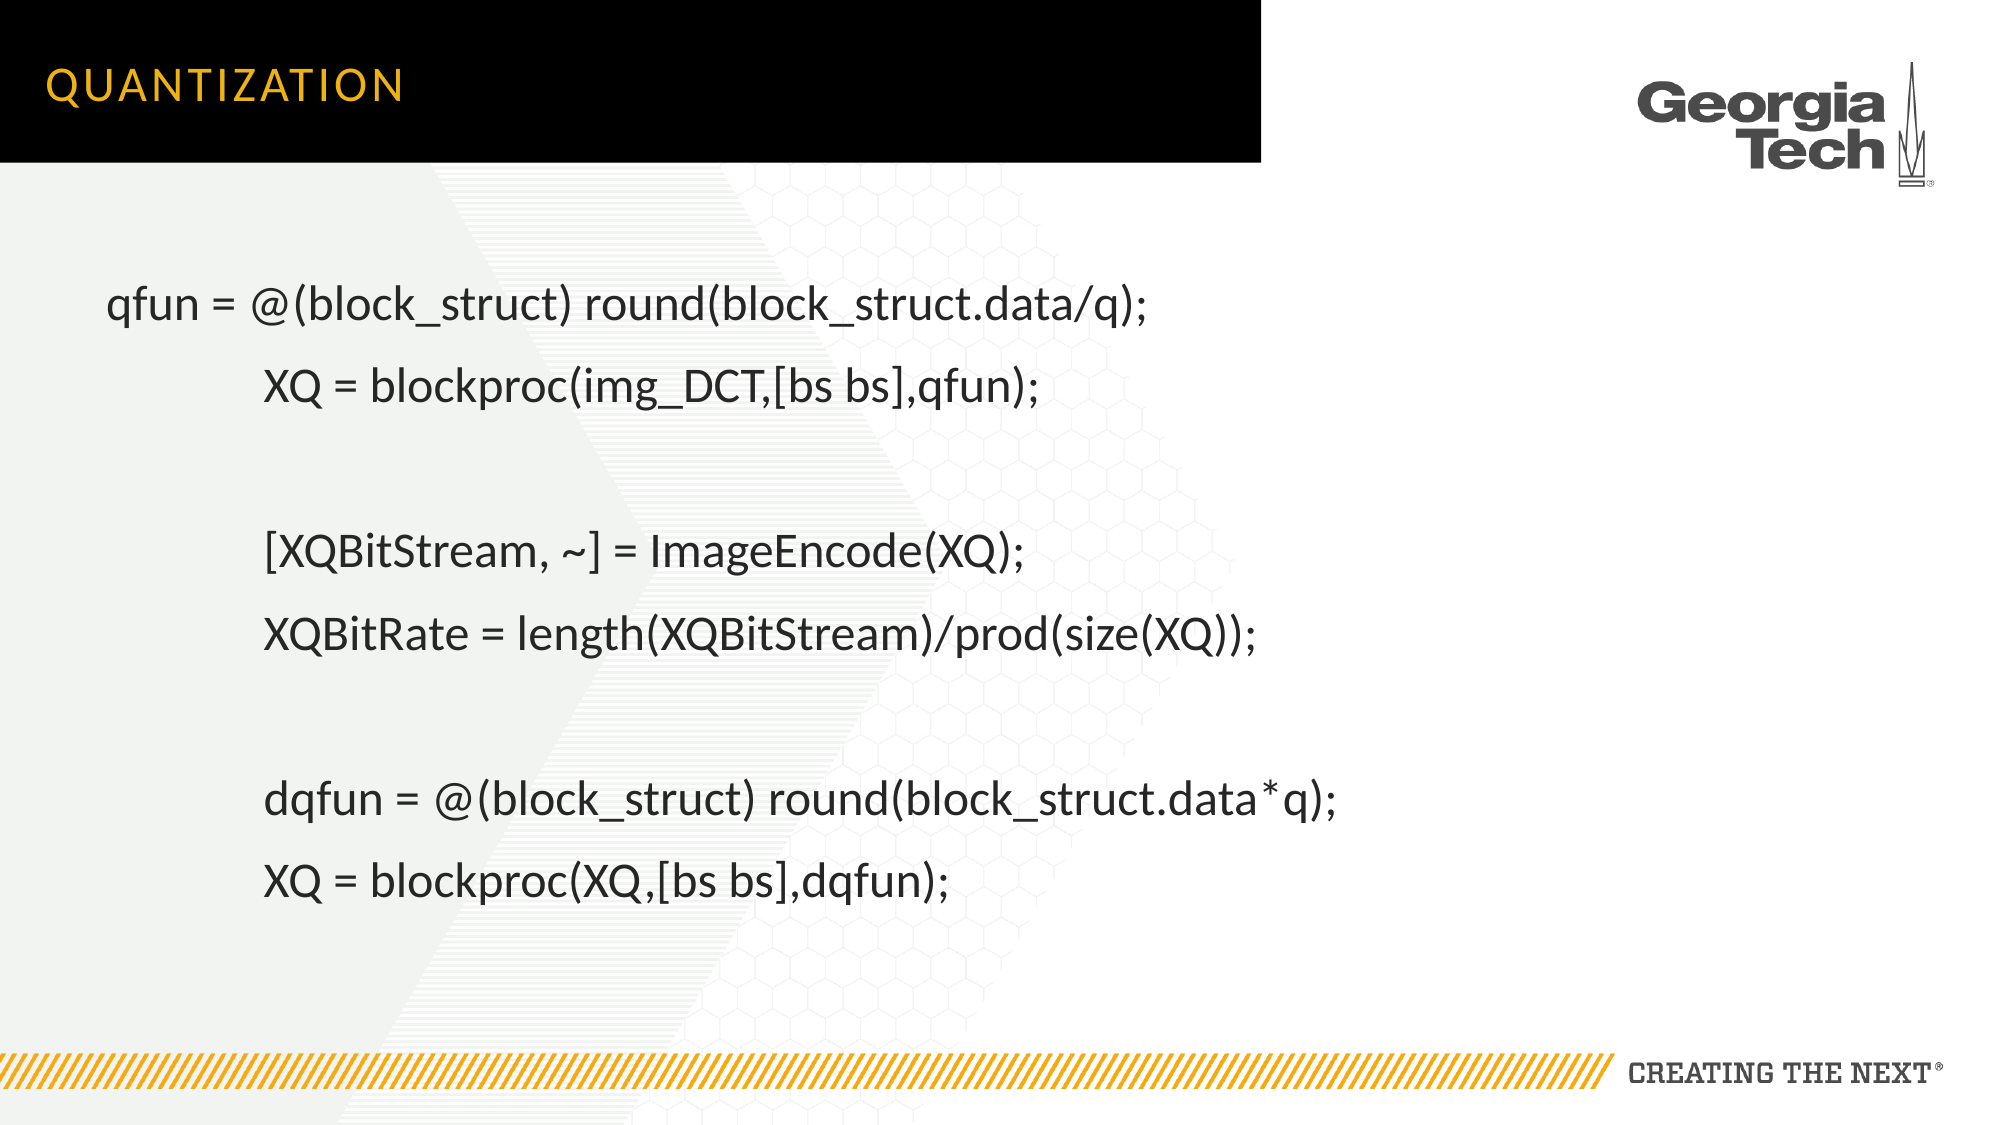

# Quantization
 qfun = @(block_struct) round(block_struct.data/q);
               XQ = blockproc(img_DCT,[bs bs],qfun);

               [XQBitStream, ~] = ImageEncode(XQ);
               XQBitRate = length(XQBitStream)/prod(size(XQ));

               dqfun = @(block_struct) round(block_struct.data*q);
               XQ = blockproc(XQ,[bs bs],dqfun);